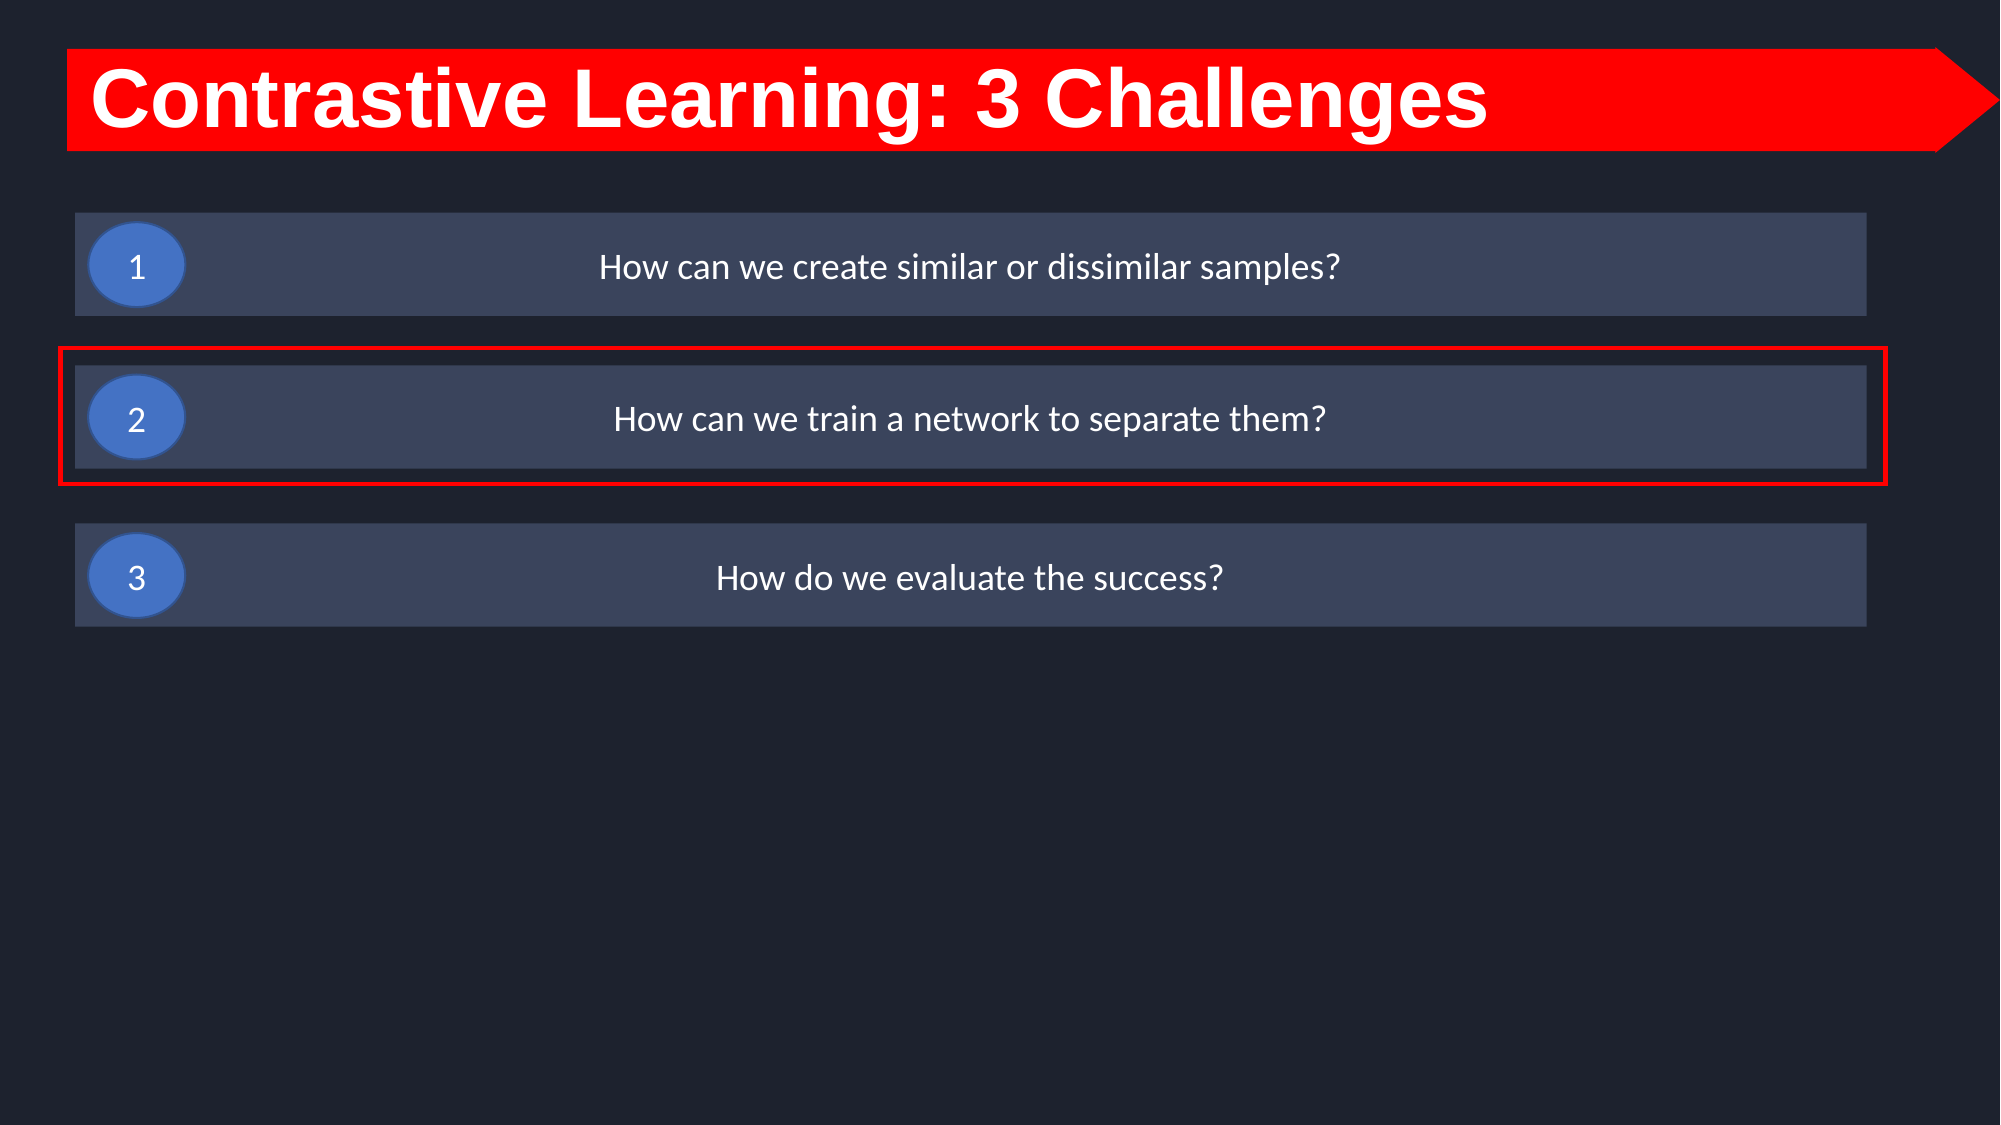

# Contrastive Learning: 3 Challenges
How can we create similar or dissimilar samples?
1

How can we train a network to separate them?
2
How do we evaluate the success?
3